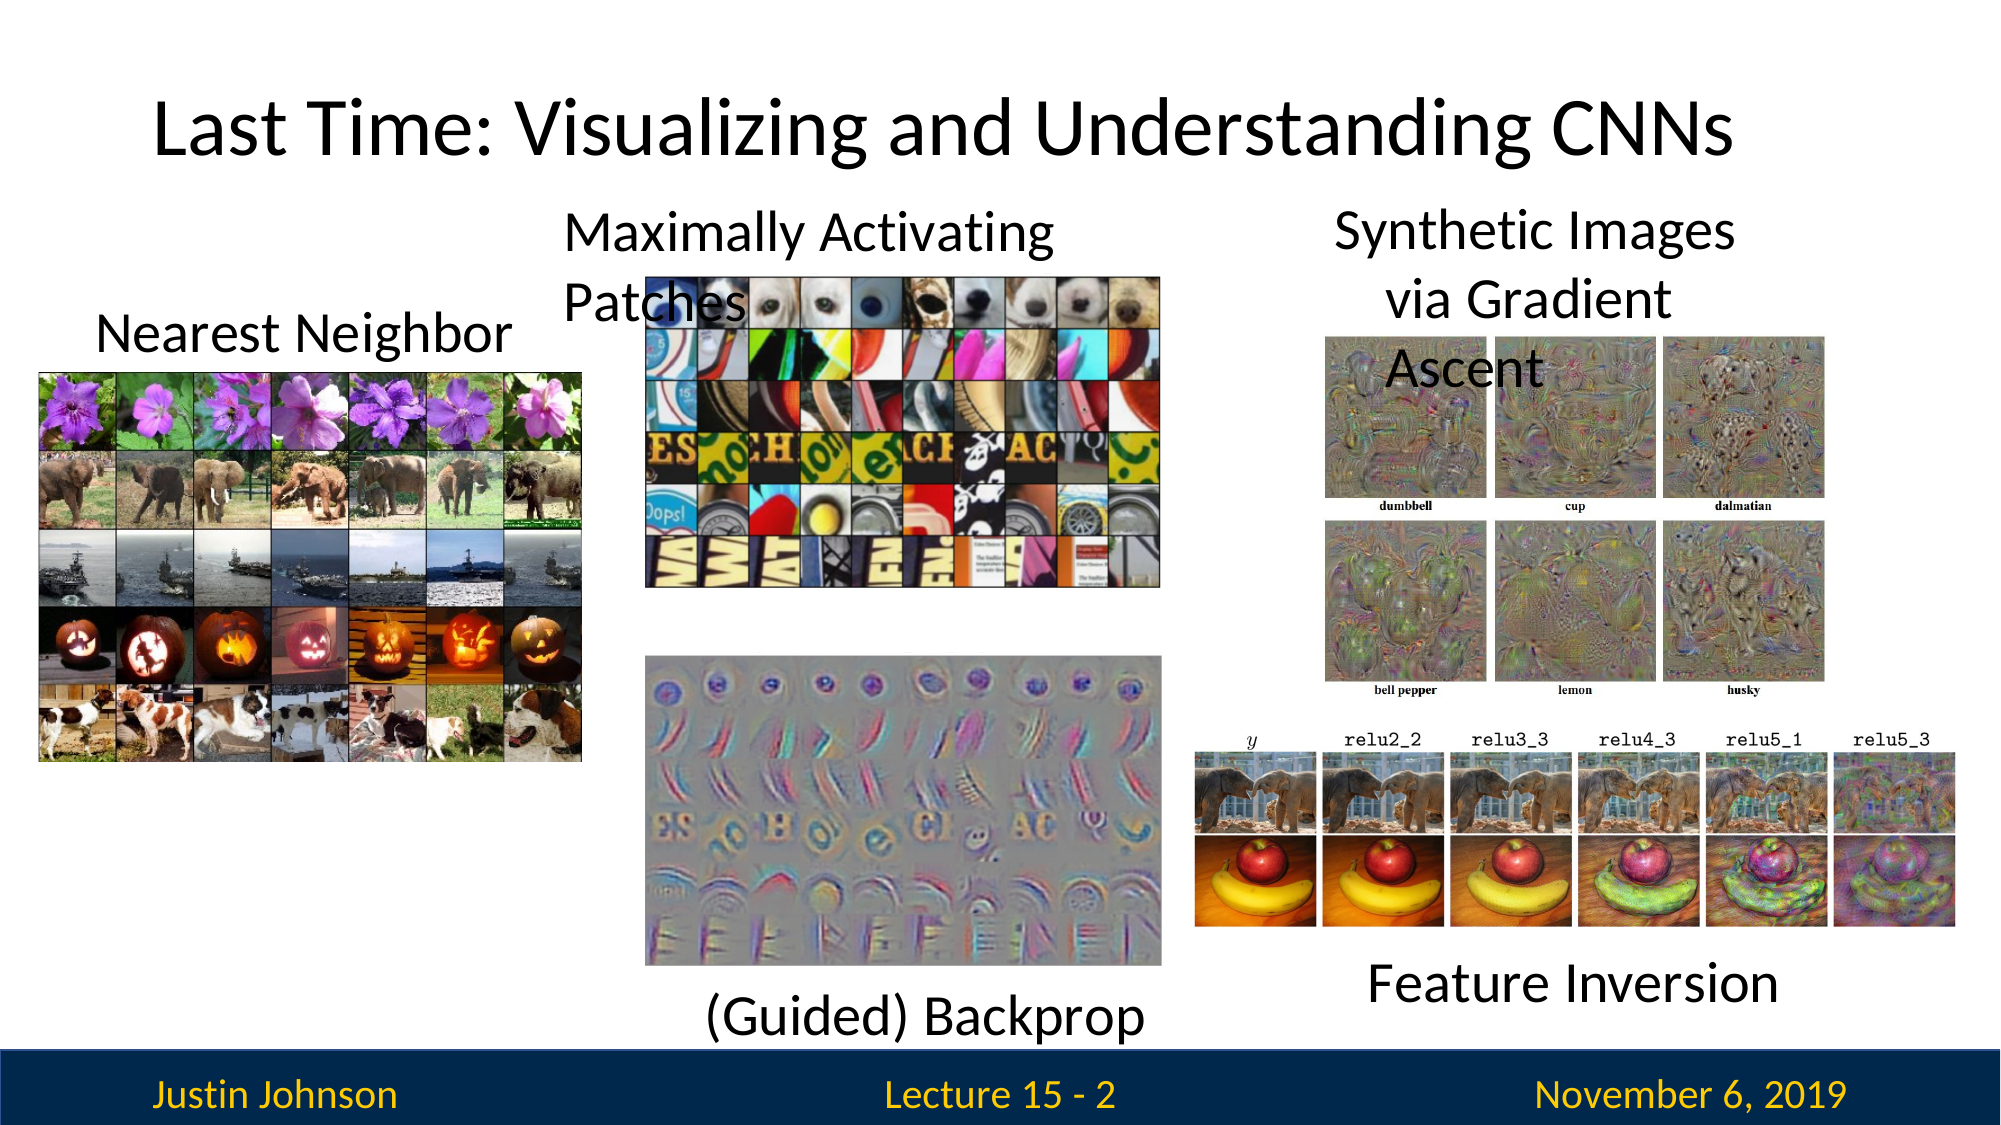

# Last Time: Visualizing and Understanding CNNs
Synthetic Images via Gradient Ascent
Maximally Activating Patches

Nearest Neighbor

Feature Inversion
(Guided) Backprop
Justin Johnson
November 6, 2019
Lecture 15 - 2